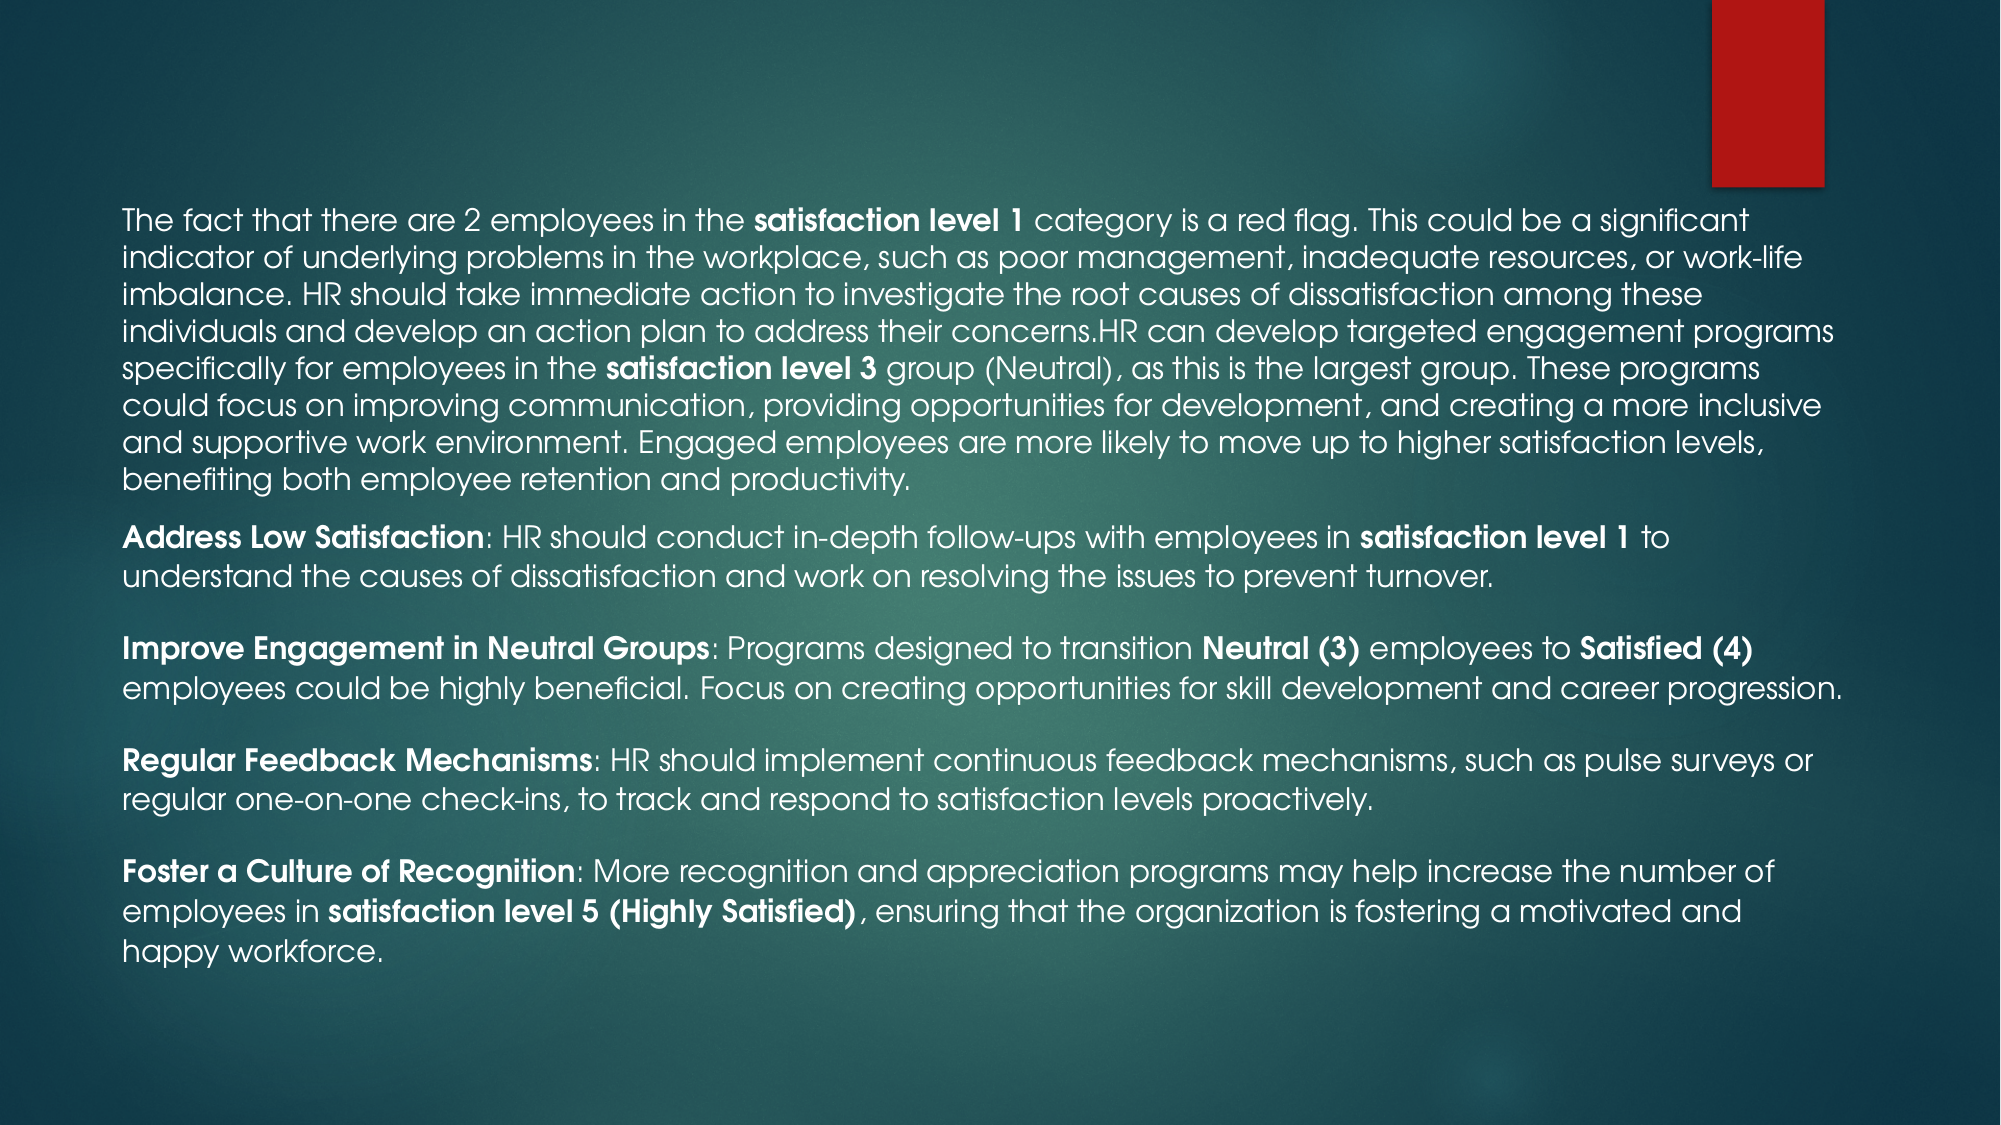

The fact that there are 2 employees in the satisfaction level 1 category is a red flag. This could be a significant indicator of underlying problems in the workplace, such as poor management, inadequate resources, or work-life imbalance. HR should take immediate action to investigate the root causes of dissatisfaction among these individuals and develop an action plan to address their concerns.HR can develop targeted engagement programs specifically for employees in the satisfaction level 3 group (Neutral), as this is the largest group. These programs could focus on improving communication, providing opportunities for development, and creating a more inclusive and supportive work environment. Engaged employees are more likely to move up to higher satisfaction levels, benefiting both employee retention and productivity.
Address Low Satisfaction: HR should conduct in-depth follow-ups with employees in satisfaction level 1 to understand the causes of dissatisfaction and work on resolving the issues to prevent turnover.
Improve Engagement in Neutral Groups: Programs designed to transition Neutral (3) employees to Satisfied (4) employees could be highly beneficial. Focus on creating opportunities for skill development and career progression.
Regular Feedback Mechanisms: HR should implement continuous feedback mechanisms, such as pulse surveys or regular one-on-one check-ins, to track and respond to satisfaction levels proactively.
Foster a Culture of Recognition: More recognition and appreciation programs may help increase the number of employees in satisfaction level 5 (Highly Satisfied), ensuring that the organization is fostering a motivated and happy workforce.